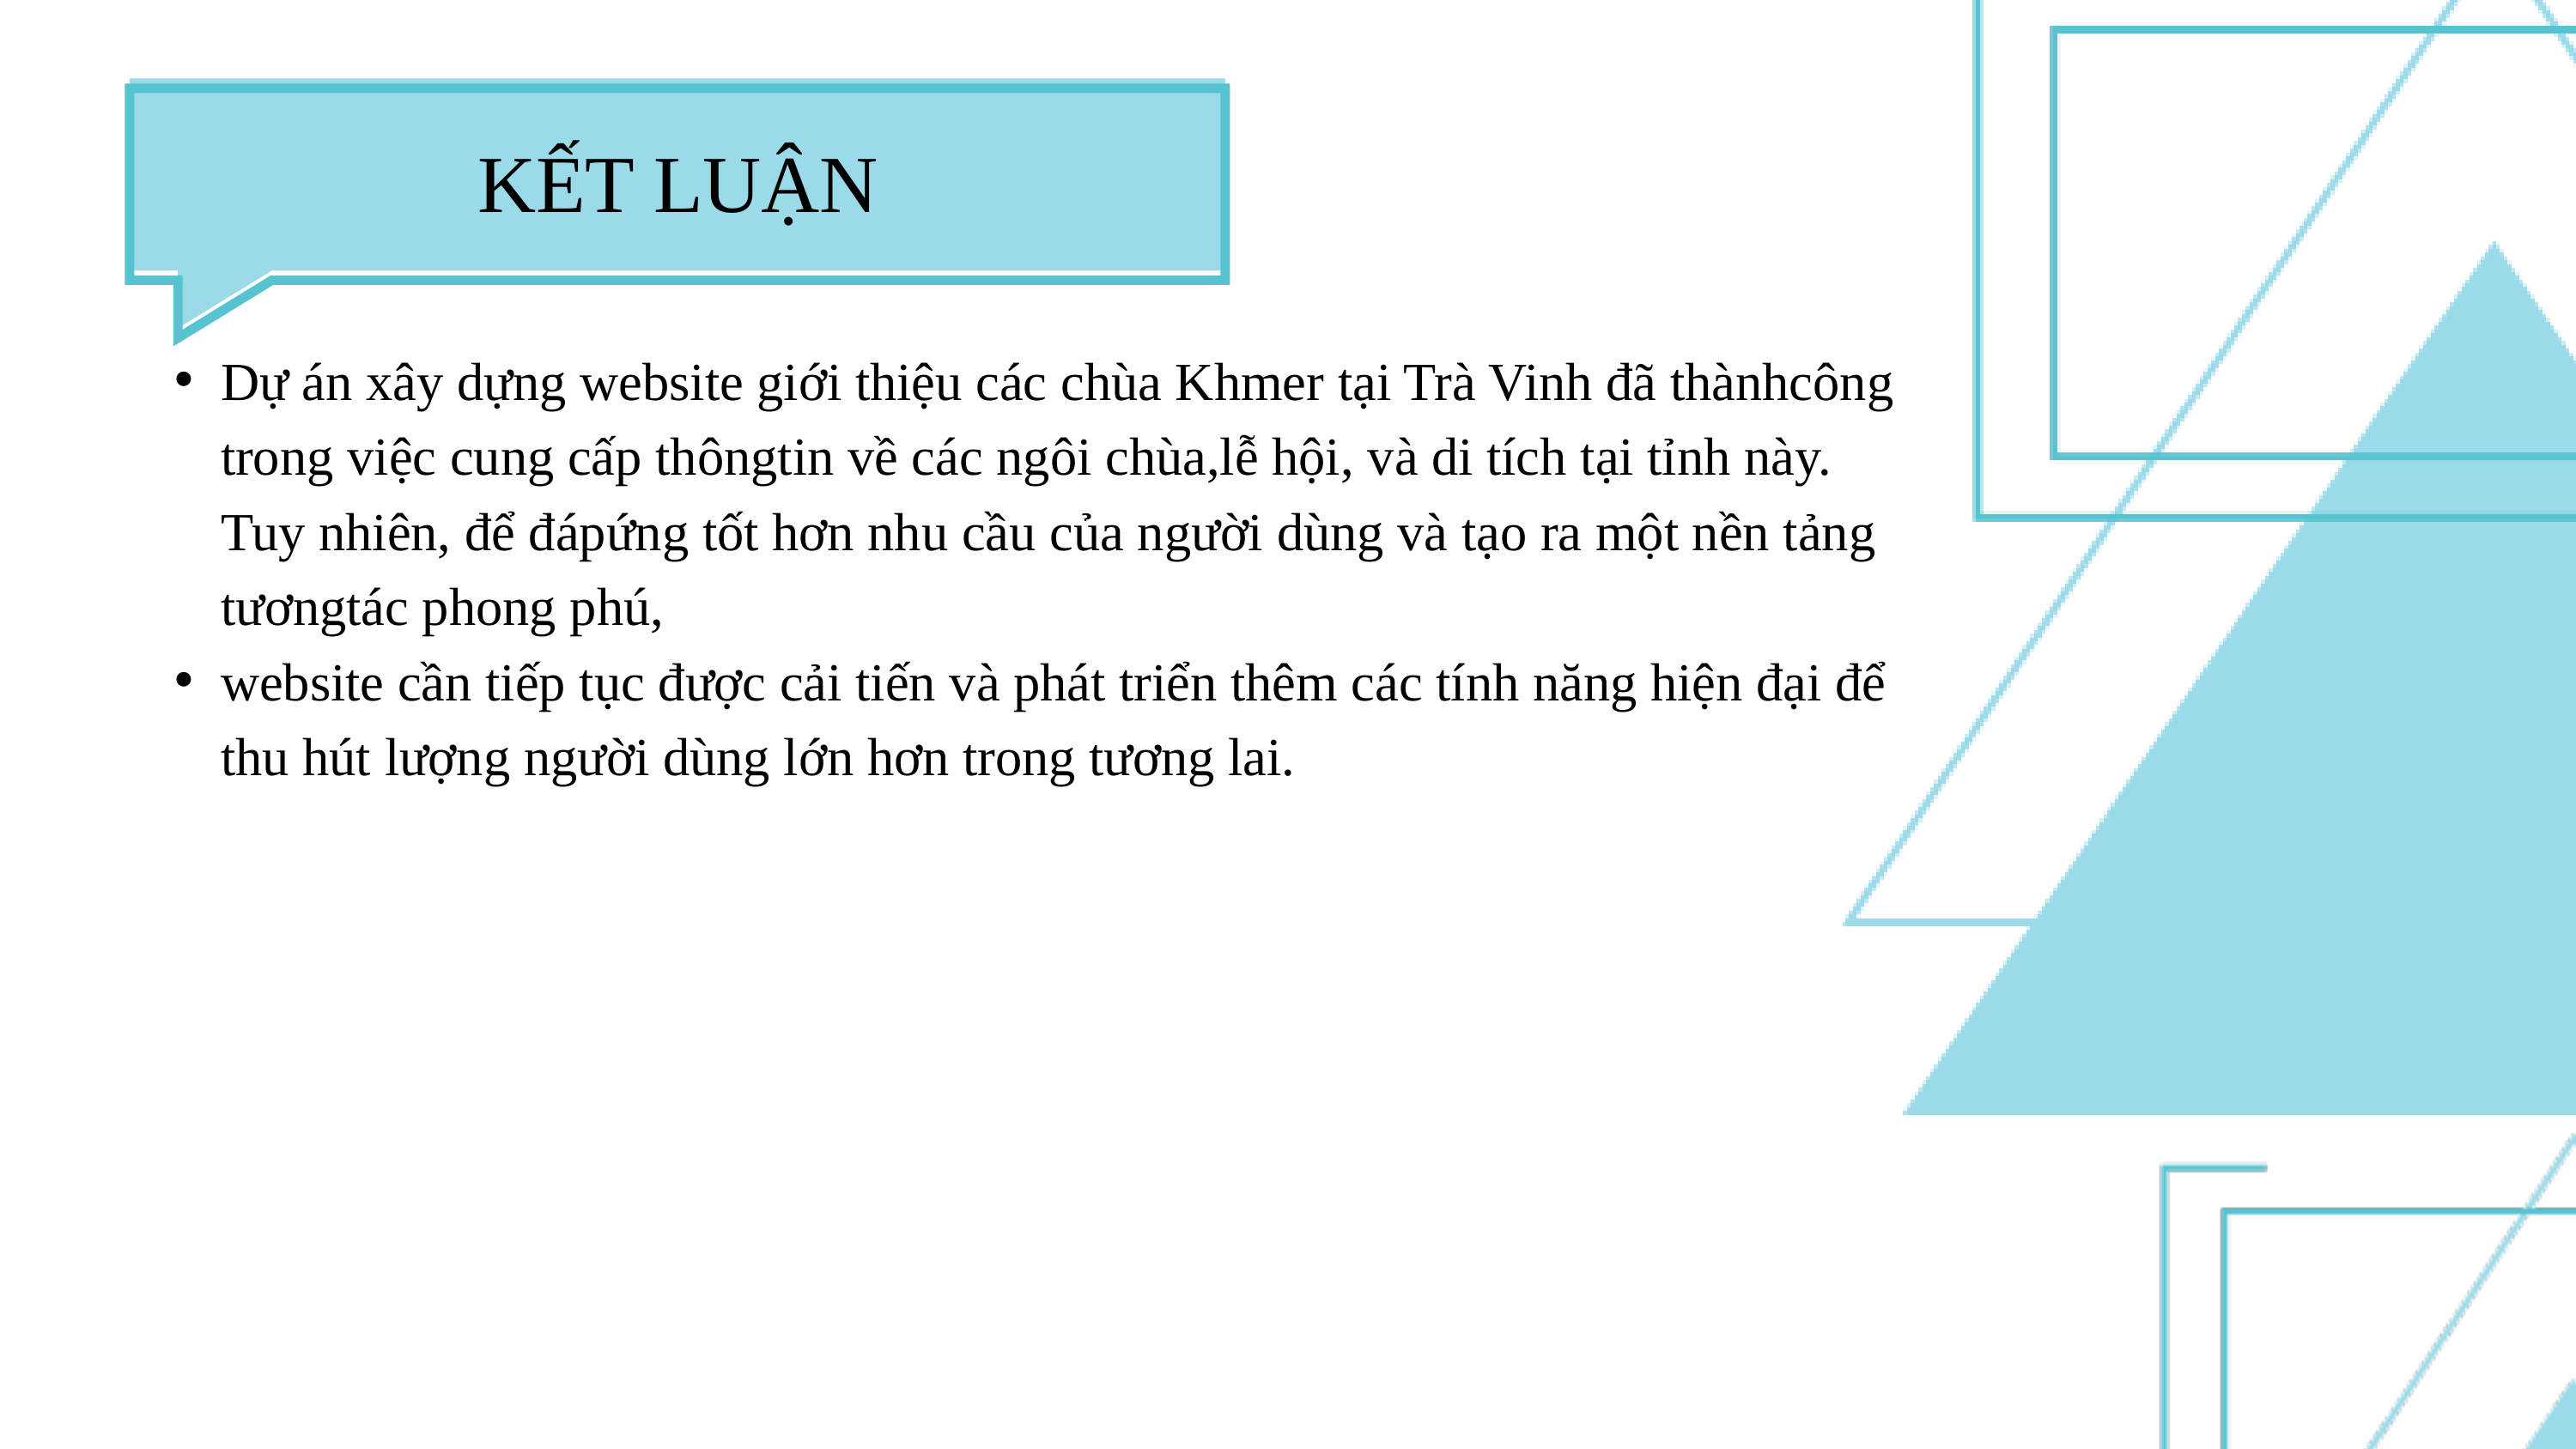

KẾT LUẬN
Dự án xây dựng website giới thiệu các chùa Khmer tại Trà Vinh đã thànhcông trong việc cung cấp thôngtin về các ngôi chùa,lễ hội, và di tích tại tỉnh này. Tuy nhiên, để đápứng tốt hơn nhu cầu của người dùng và tạo ra một nền tảng tươngtác phong phú,
website cần tiếp tục được cải tiến và phát triển thêm các tính năng hiện đại để thu hút lượng người dùng lớn hơn trong tương lai.